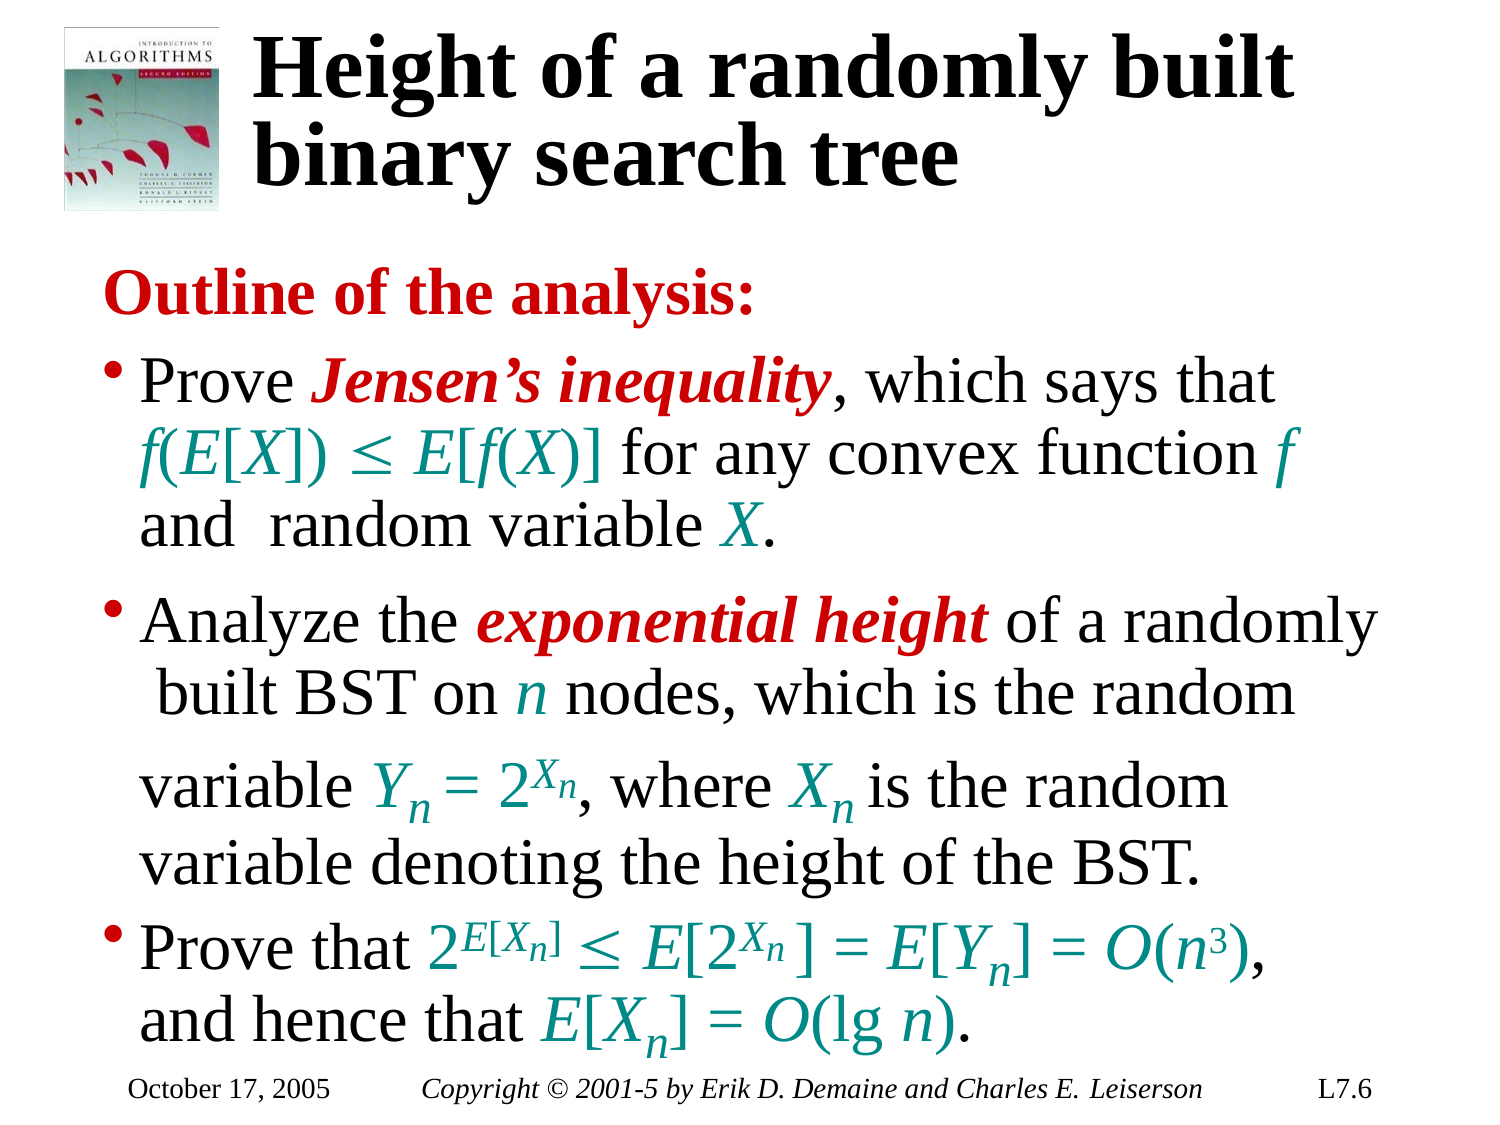

# Height of a randomly built  binary search tree
Outline of the analysis:
Prove Jensen’s inequality, which says that  f(E[X]) ≤ E[f(X)] for any convex function f and  random variable X.
Analyze the exponential height of a randomly  built BST on n nodes, which is the random  variable Yn = 2Xn, where Xn is the random  variable denoting the height of the BST.
Prove that 2E[Xn] ≤ E[2Xn ] = E[Yn] = O(n3),  and hence that E[Xn] = O(lg n).
October 17, 2005
Copyright © 2001-5 by Erik D. Demaine and Charles E. Leiserson
L7.6